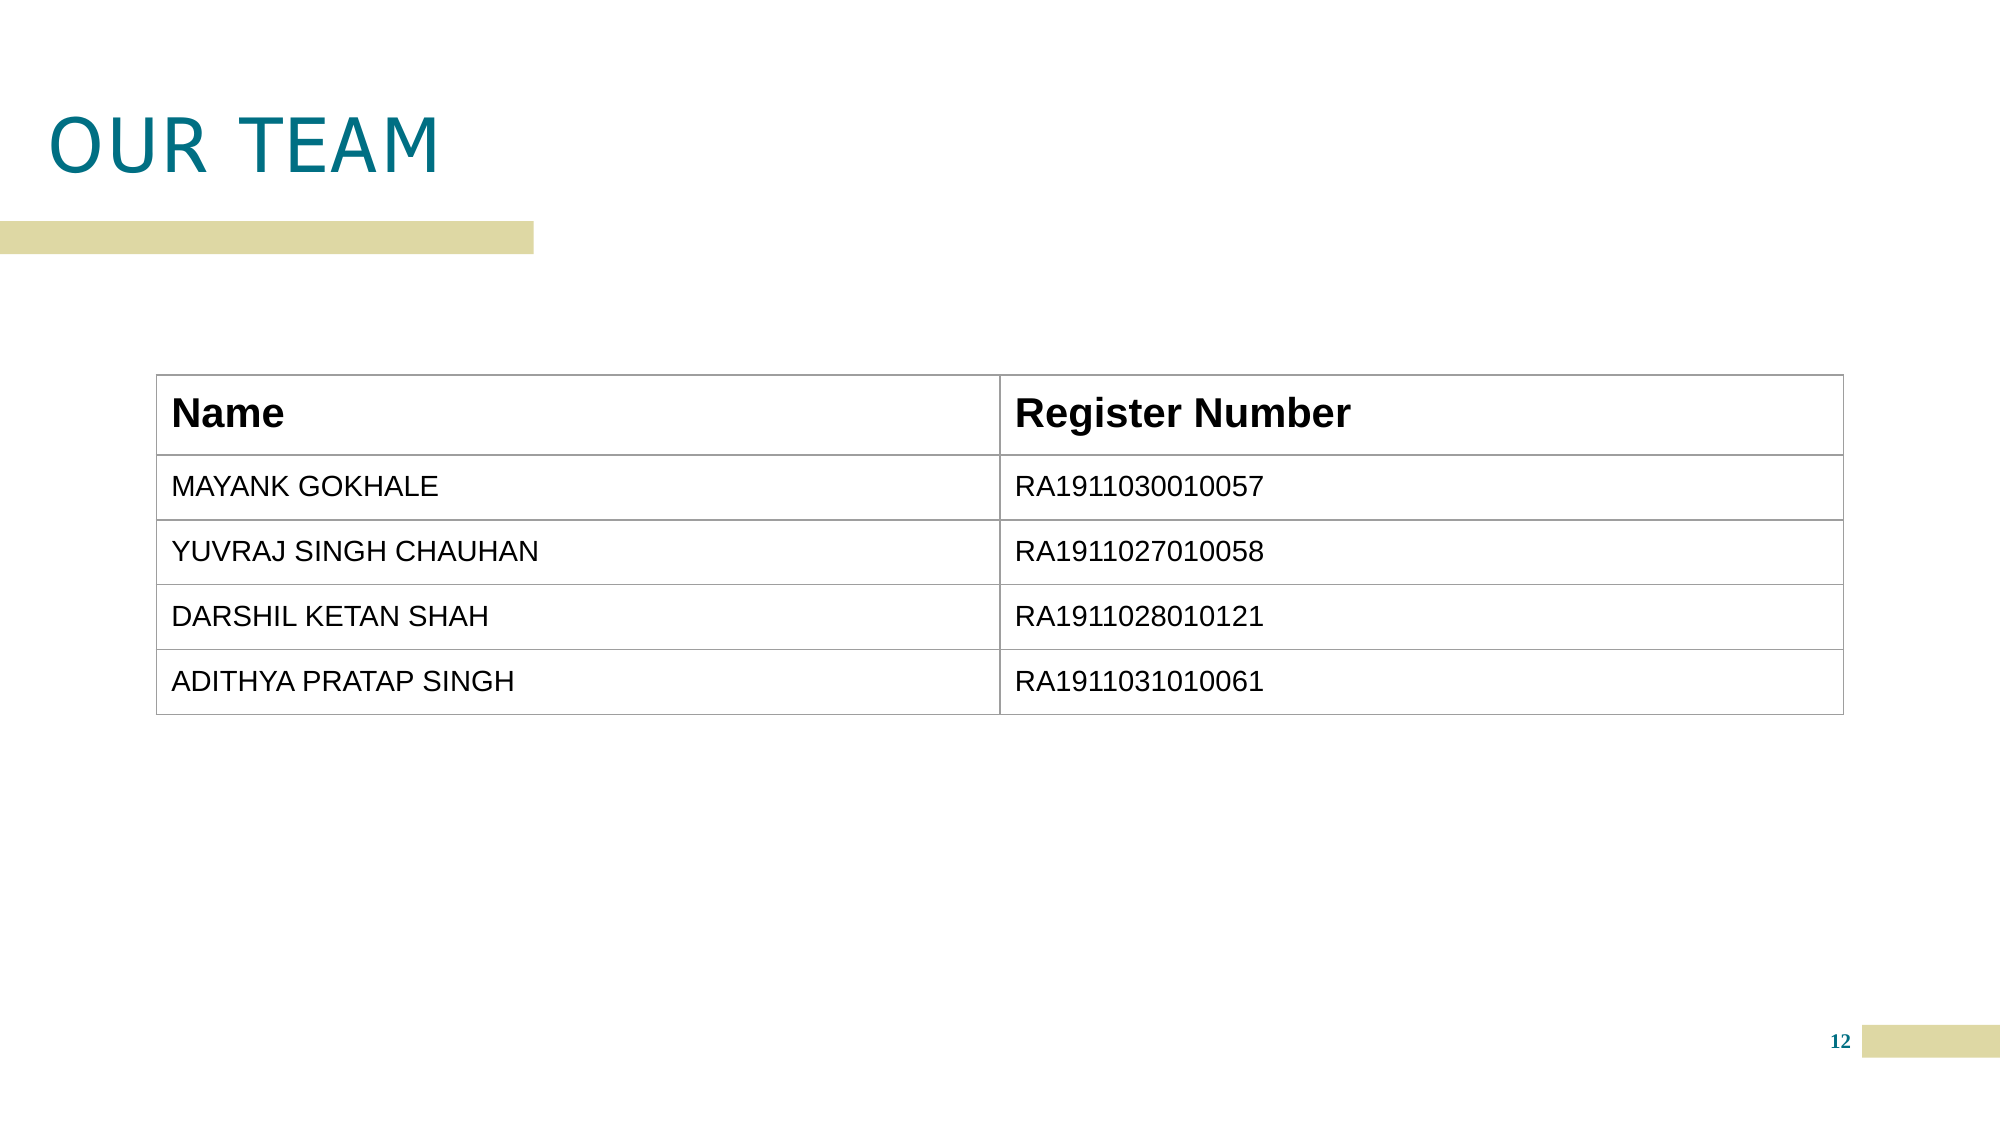

OUR TEAM

| Name | Register Number |
| --- | --- |
| MAYANK GOKHALE | RA1911030010057 |
| YUVRAJ SINGH CHAUHAN | RA1911027010058 |
| DARSHIL KETAN SHAH | RA1911028010121 |
| ADITHYA PRATAP SINGH | RA1911031010061 |
12